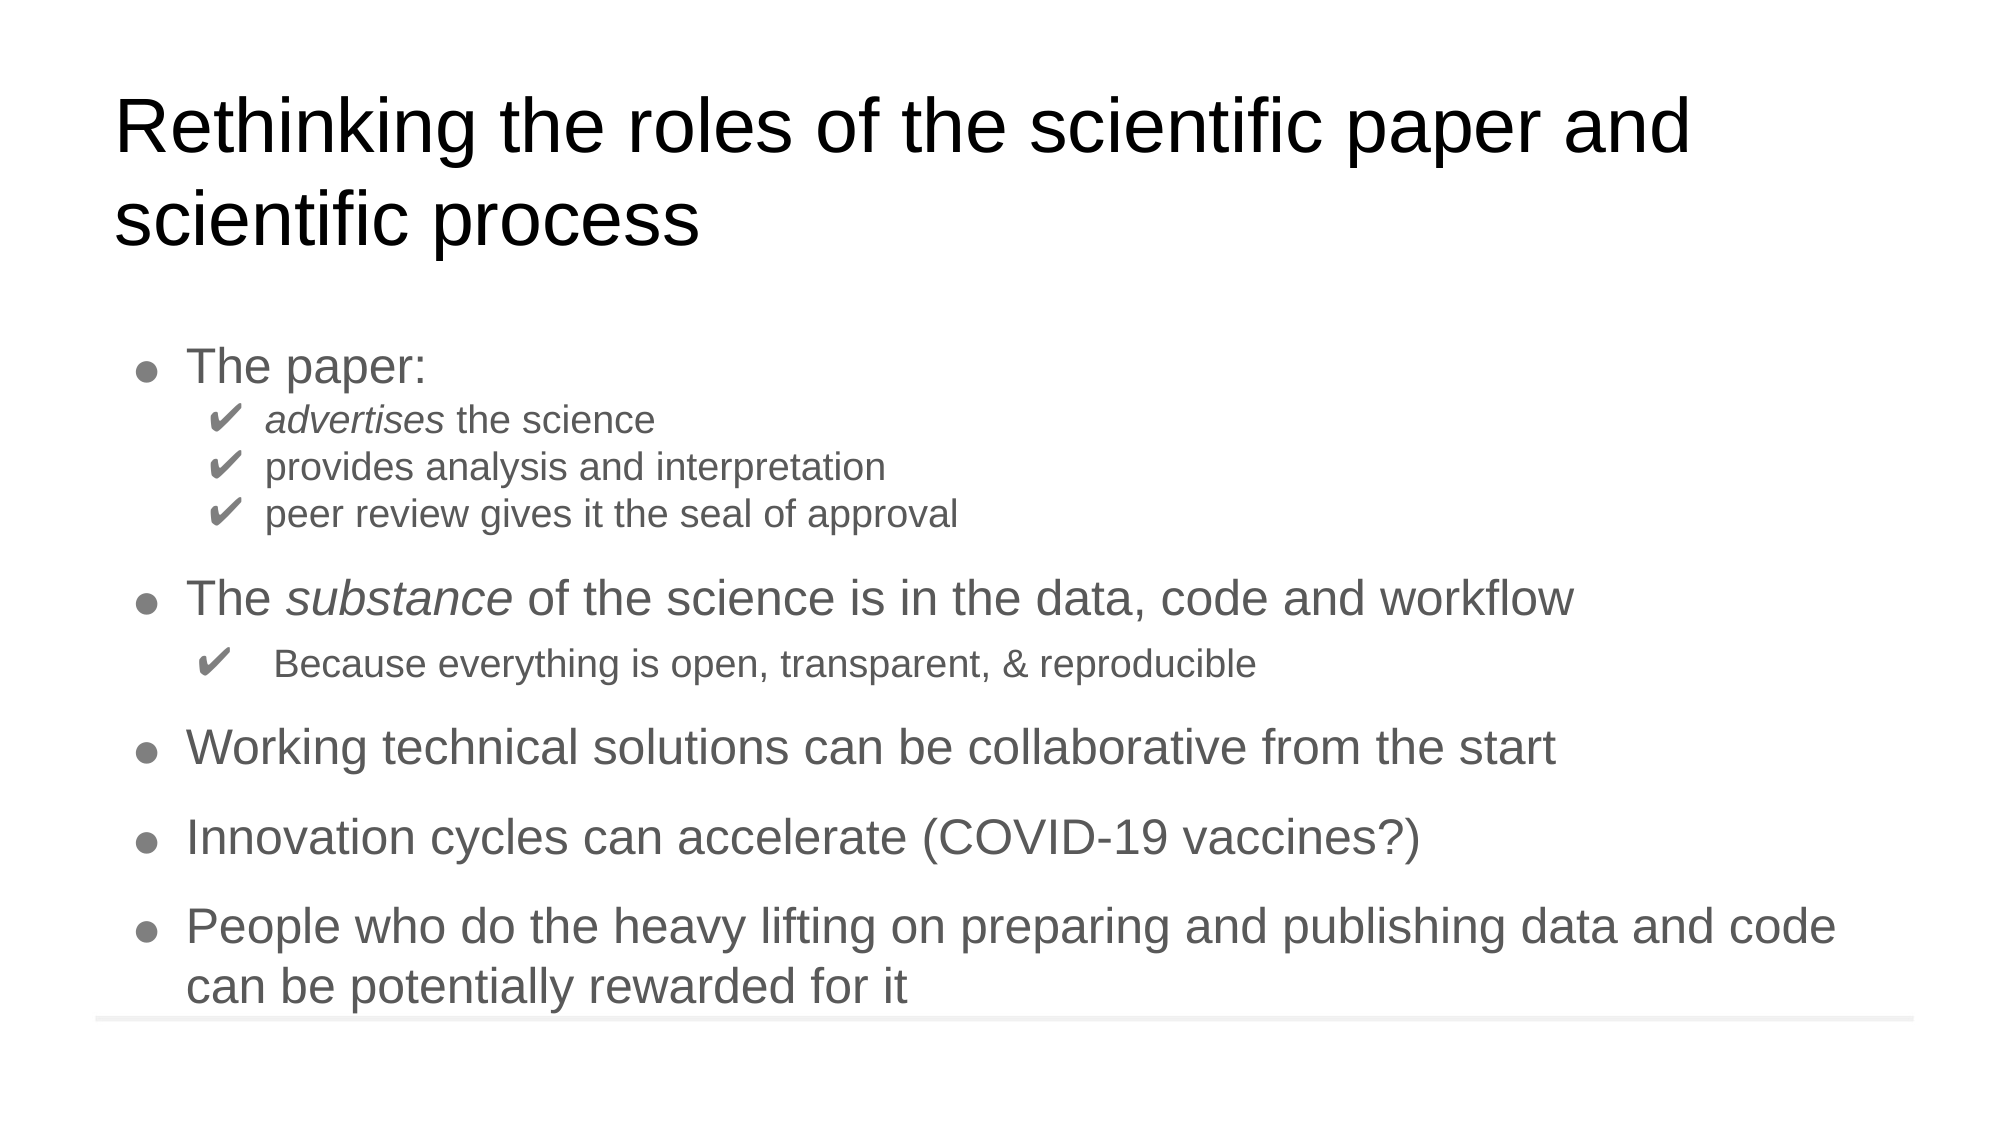

# Rethinking the roles of the scientific paper and scientific process
The paper:
advertises the science
provides analysis and interpretation
peer review gives it the seal of approval
The substance of the science is in the data, code and workflow
Because everything is open, transparent, & reproducible
Working technical solutions can be collaborative from the start
Innovation cycles can accelerate (COVID-19 vaccines?)
People who do the heavy lifting on preparing and publishing data and code can be potentially rewarded for it